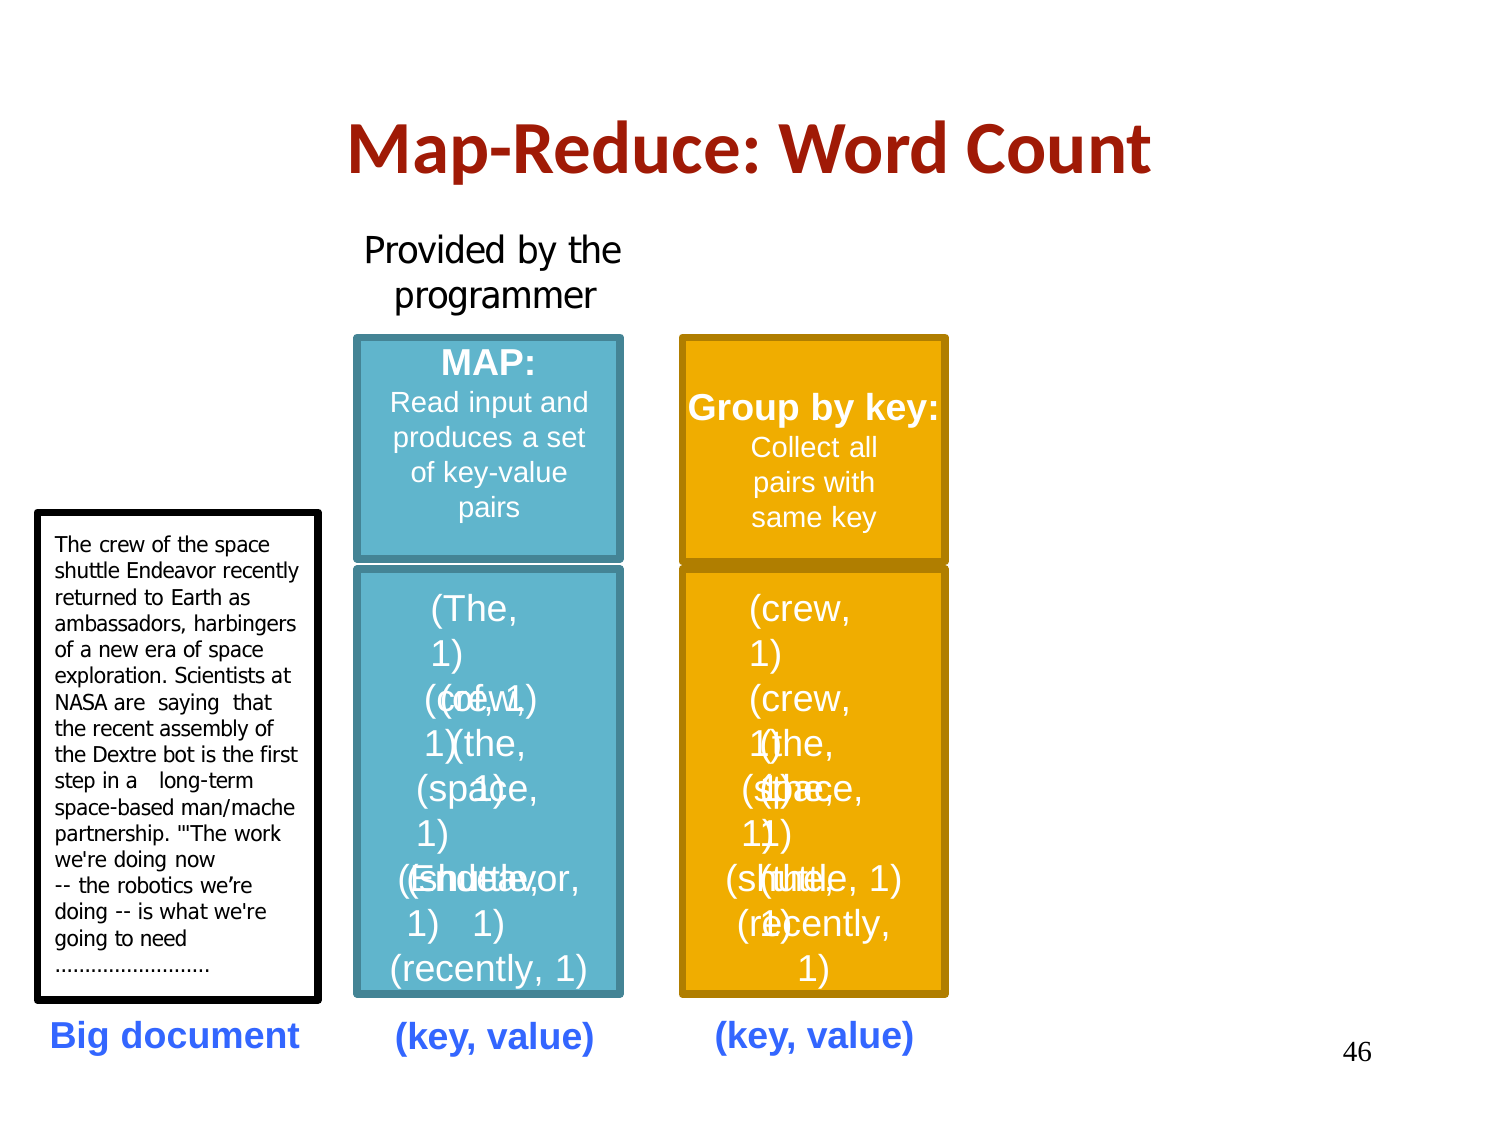

# Map-Reduce: Word Count
Provided by the programmer
MAP:
Read input and produces a set of key-value pairs

Group by key:
Collect all pairs with same key

The crew of the space shuttle Endeavor recently returned to Earth as ambassadors, harbingers of a new era of space exploration. Scientists at NASA are  saying  that the recent assembly of the Dextre bot is the first step in a   long-term space-based man/mache partnership. '"The work we're doing now
-- the robotics we’re doing -- is what we're going to need ……………………..

(The, 1)
(crew, 1)
(crew, 1)
(crew, 1)
(space, 1)
(of, 1)
(the, 1)
(the, 1)
(space, 1)
(shuttle, 1)
(the, 1)
(the, 1)
(Endeavor, 1)
(recently, 1)
….
(shuttle, 1)
(recently, 1)
…
(key, value)
Big document
(key, value)
46